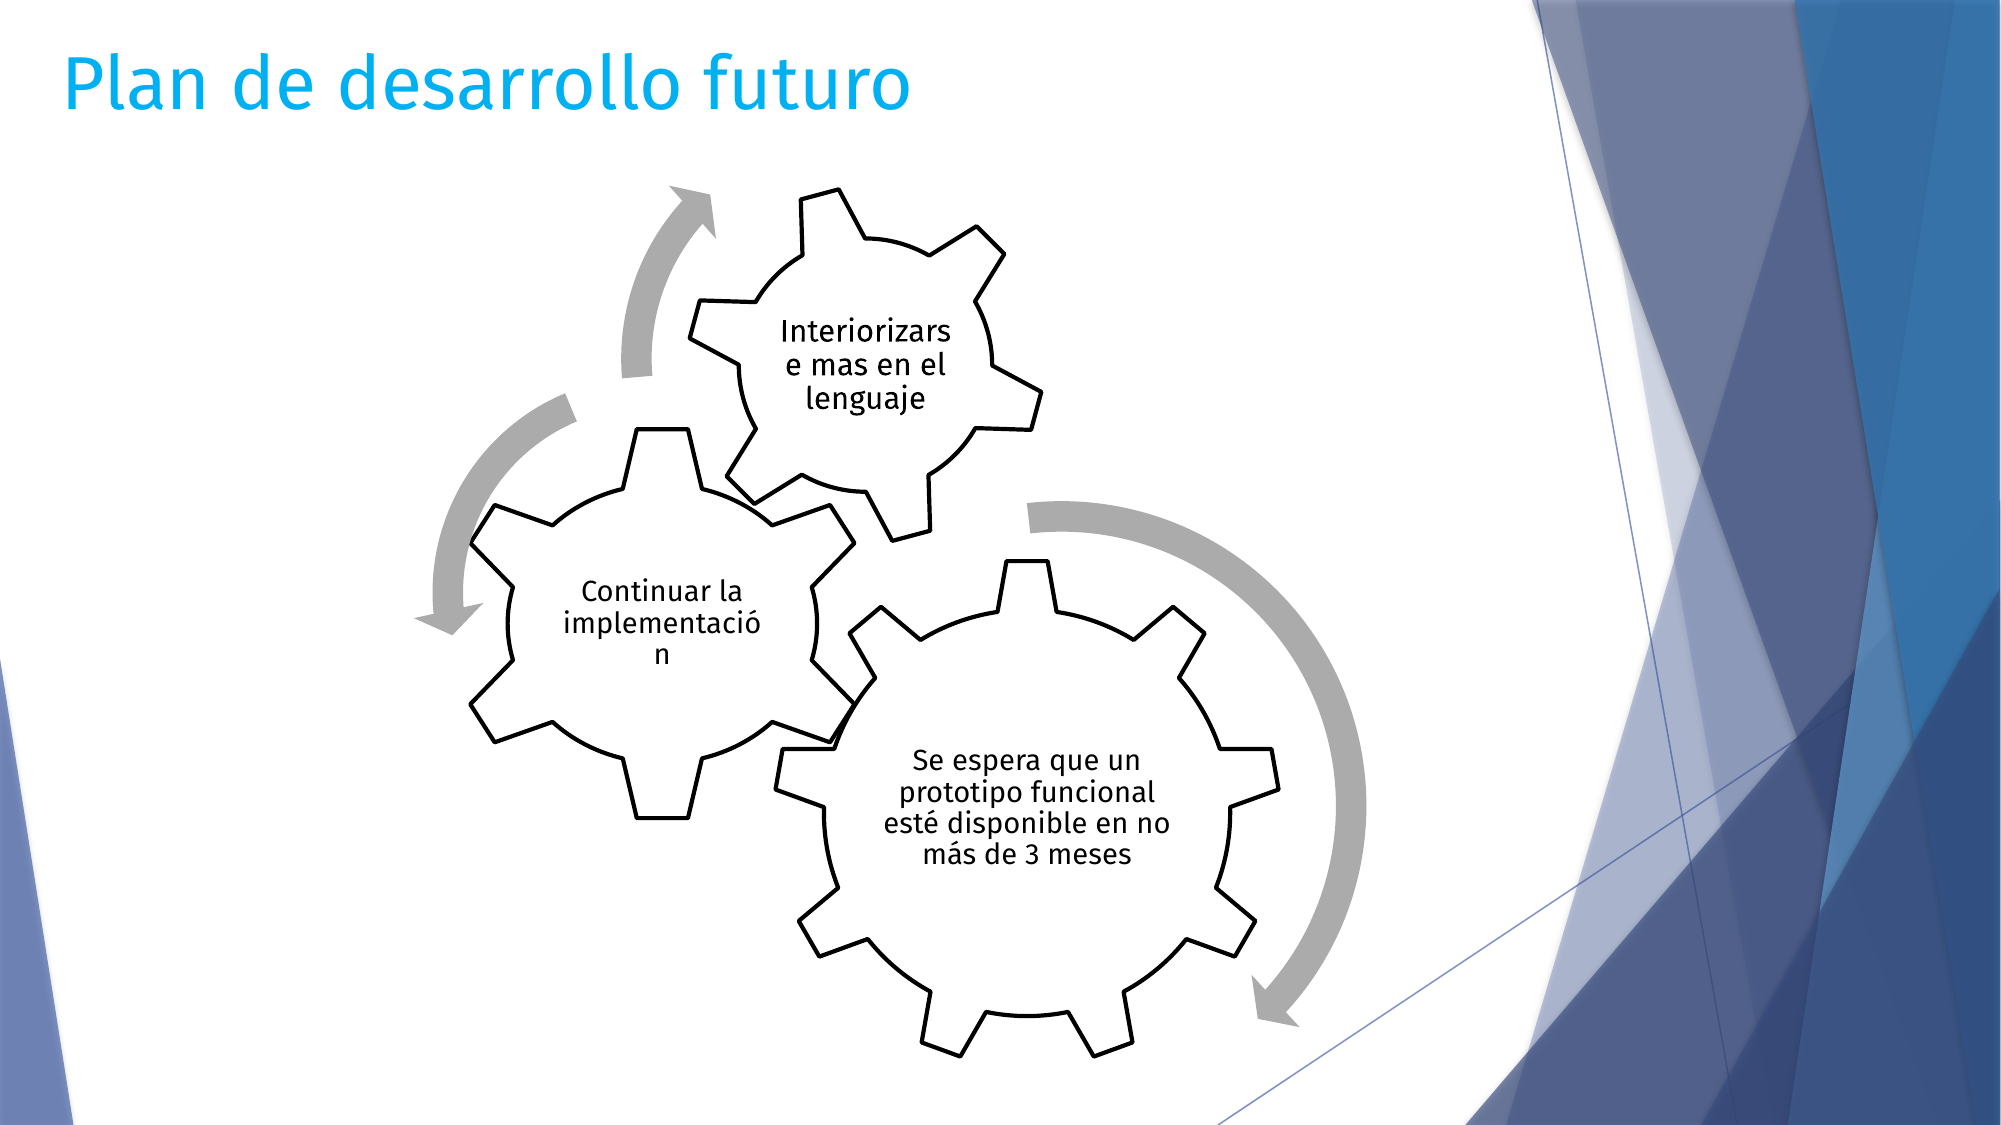

# Plan de desarrollo futuro
Se espera que un prototipo funcional esté disponible en no más de 3 meses
Continuar la implementación
Interiorizarse mas en el lenguaje